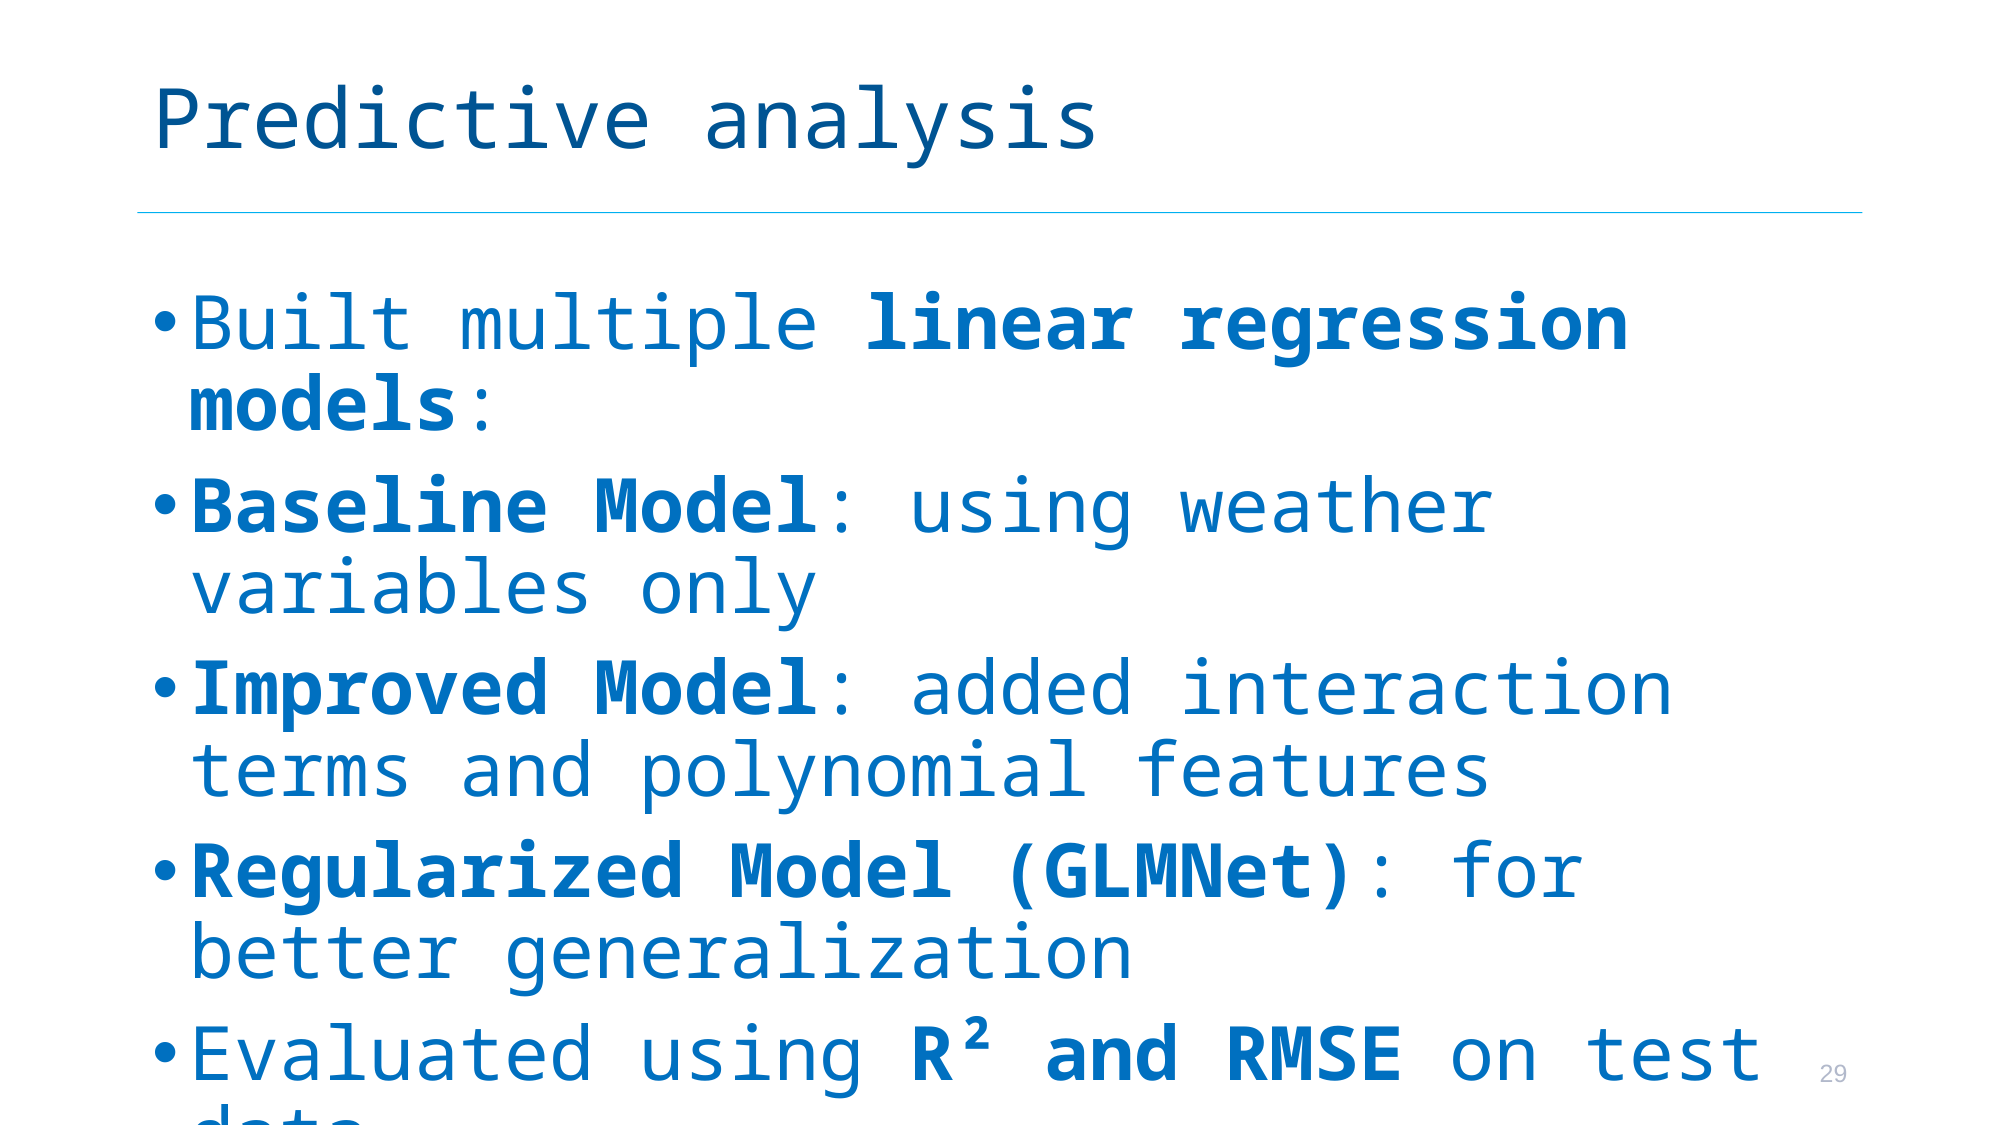

# Predictive analysis
Built multiple linear regression models:
Baseline Model: using weather variables only
Improved Model: added interaction terms and polynomial features
Regularized Model (GLMNet): for better generalization
Evaluated using R² and RMSE on test data

29